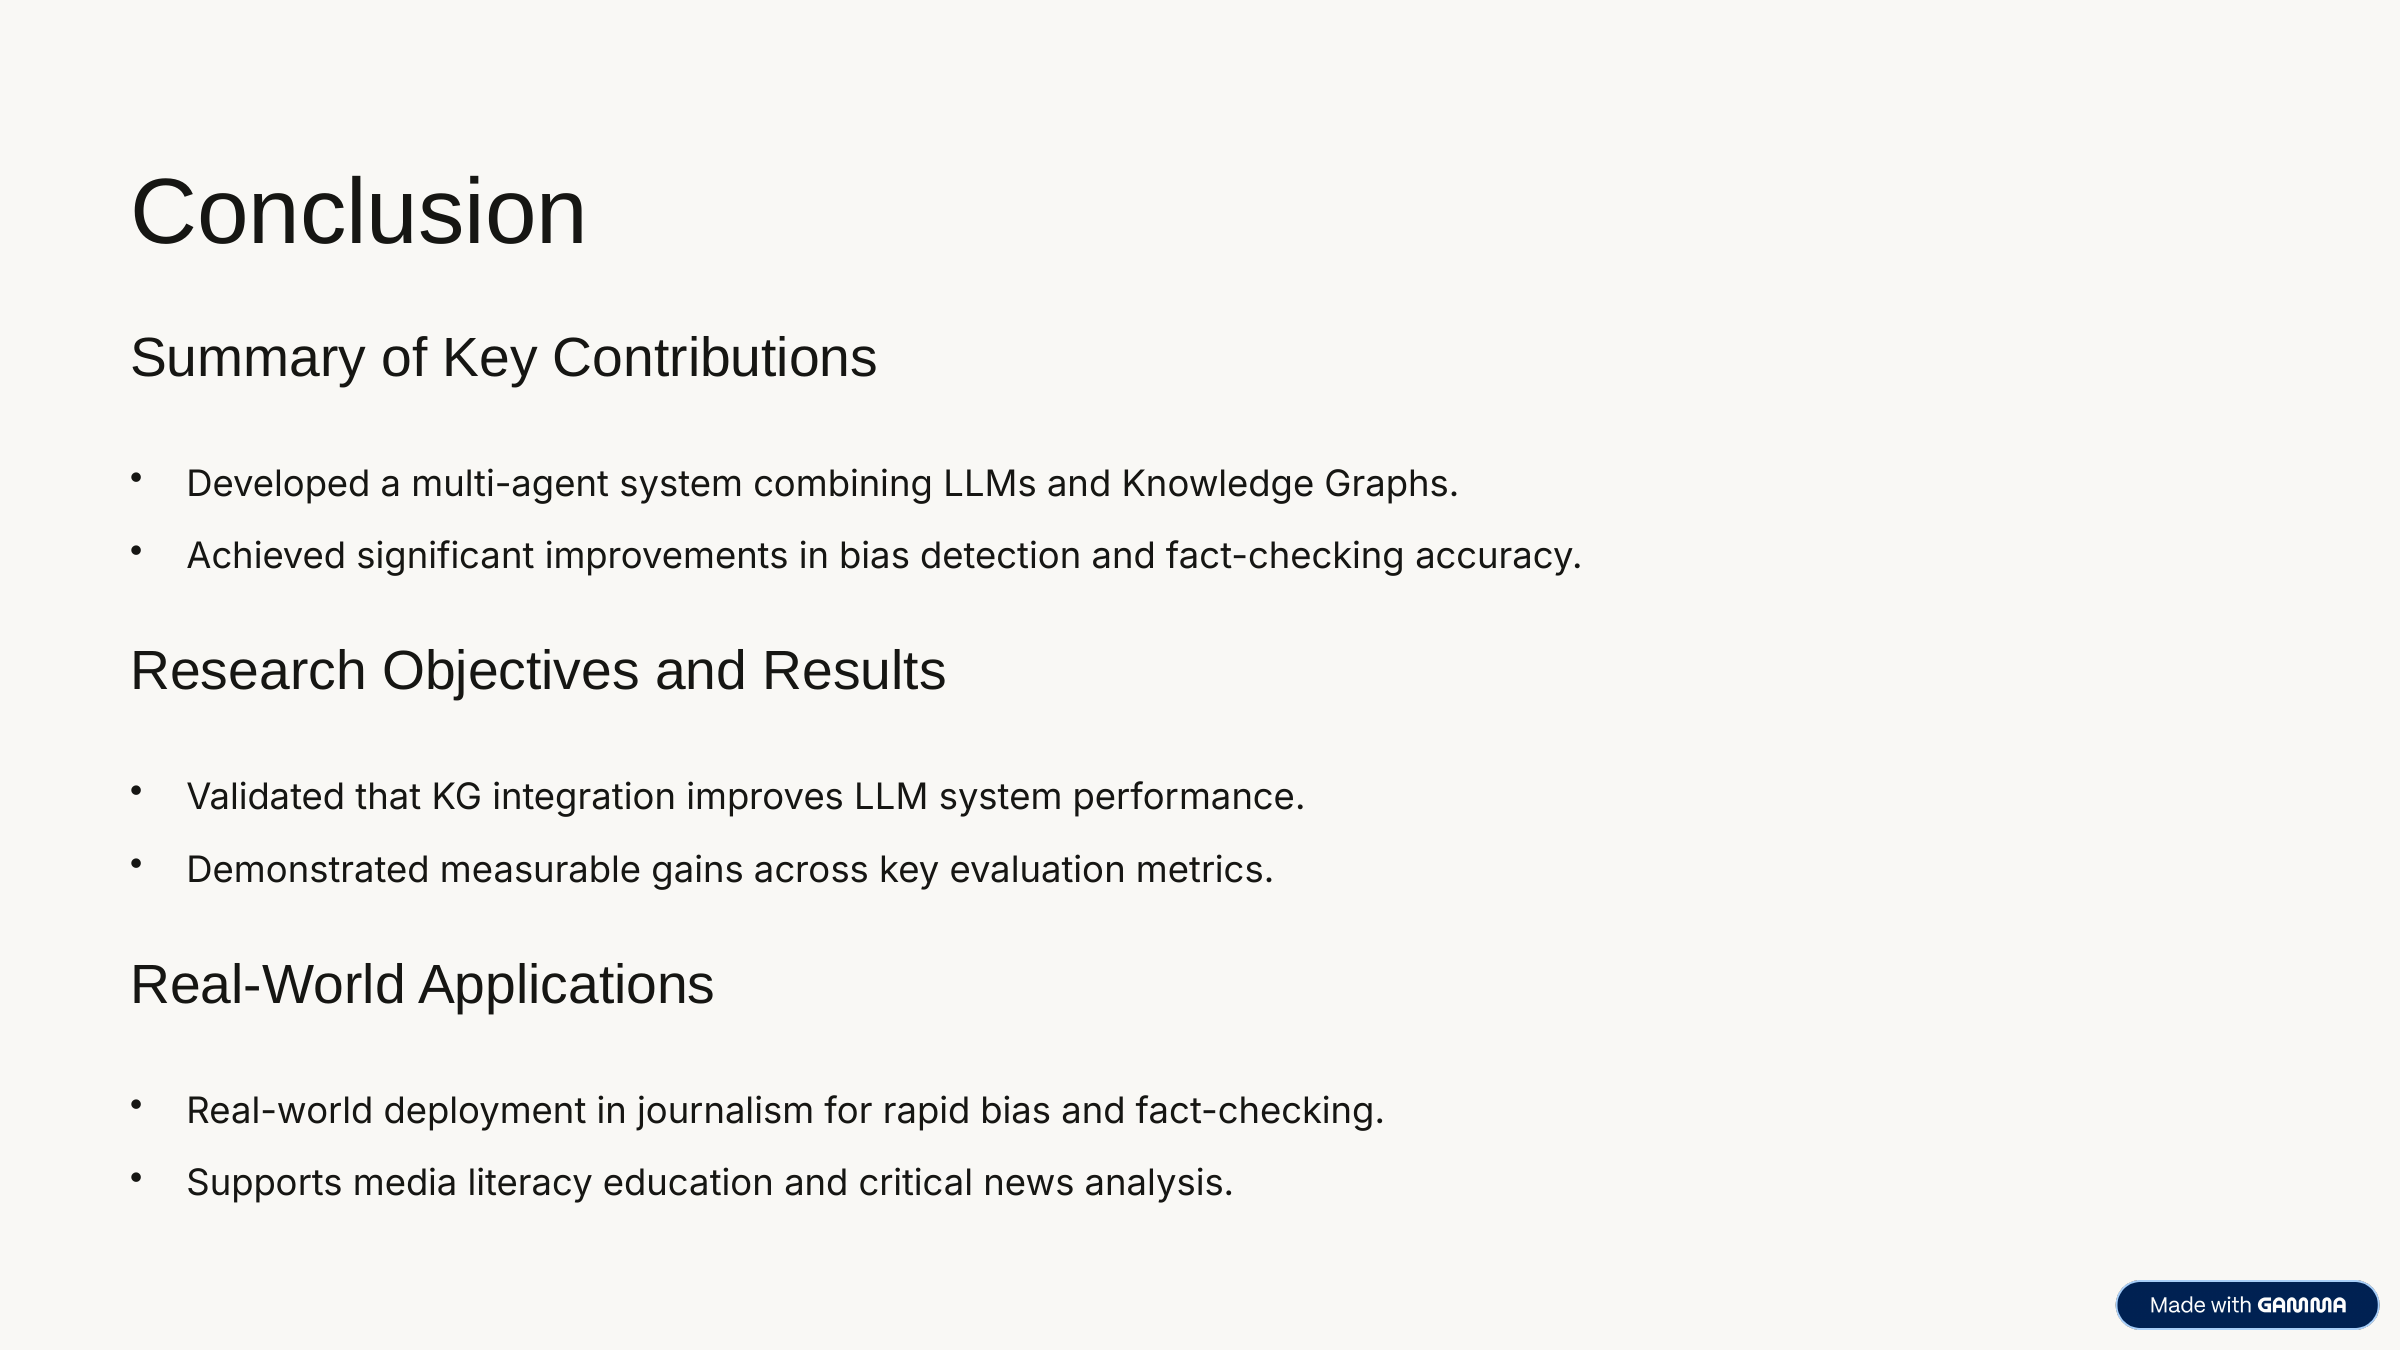

Conclusion
Summary of Key Contributions
Developed a multi-agent system combining LLMs and Knowledge Graphs.
Achieved significant improvements in bias detection and fact-checking accuracy.
Research Objectives and Results
Validated that KG integration improves LLM system performance.
Demonstrated measurable gains across key evaluation metrics.
Real-World Applications
Real-world deployment in journalism for rapid bias and fact-checking.
Supports media literacy education and critical news analysis.